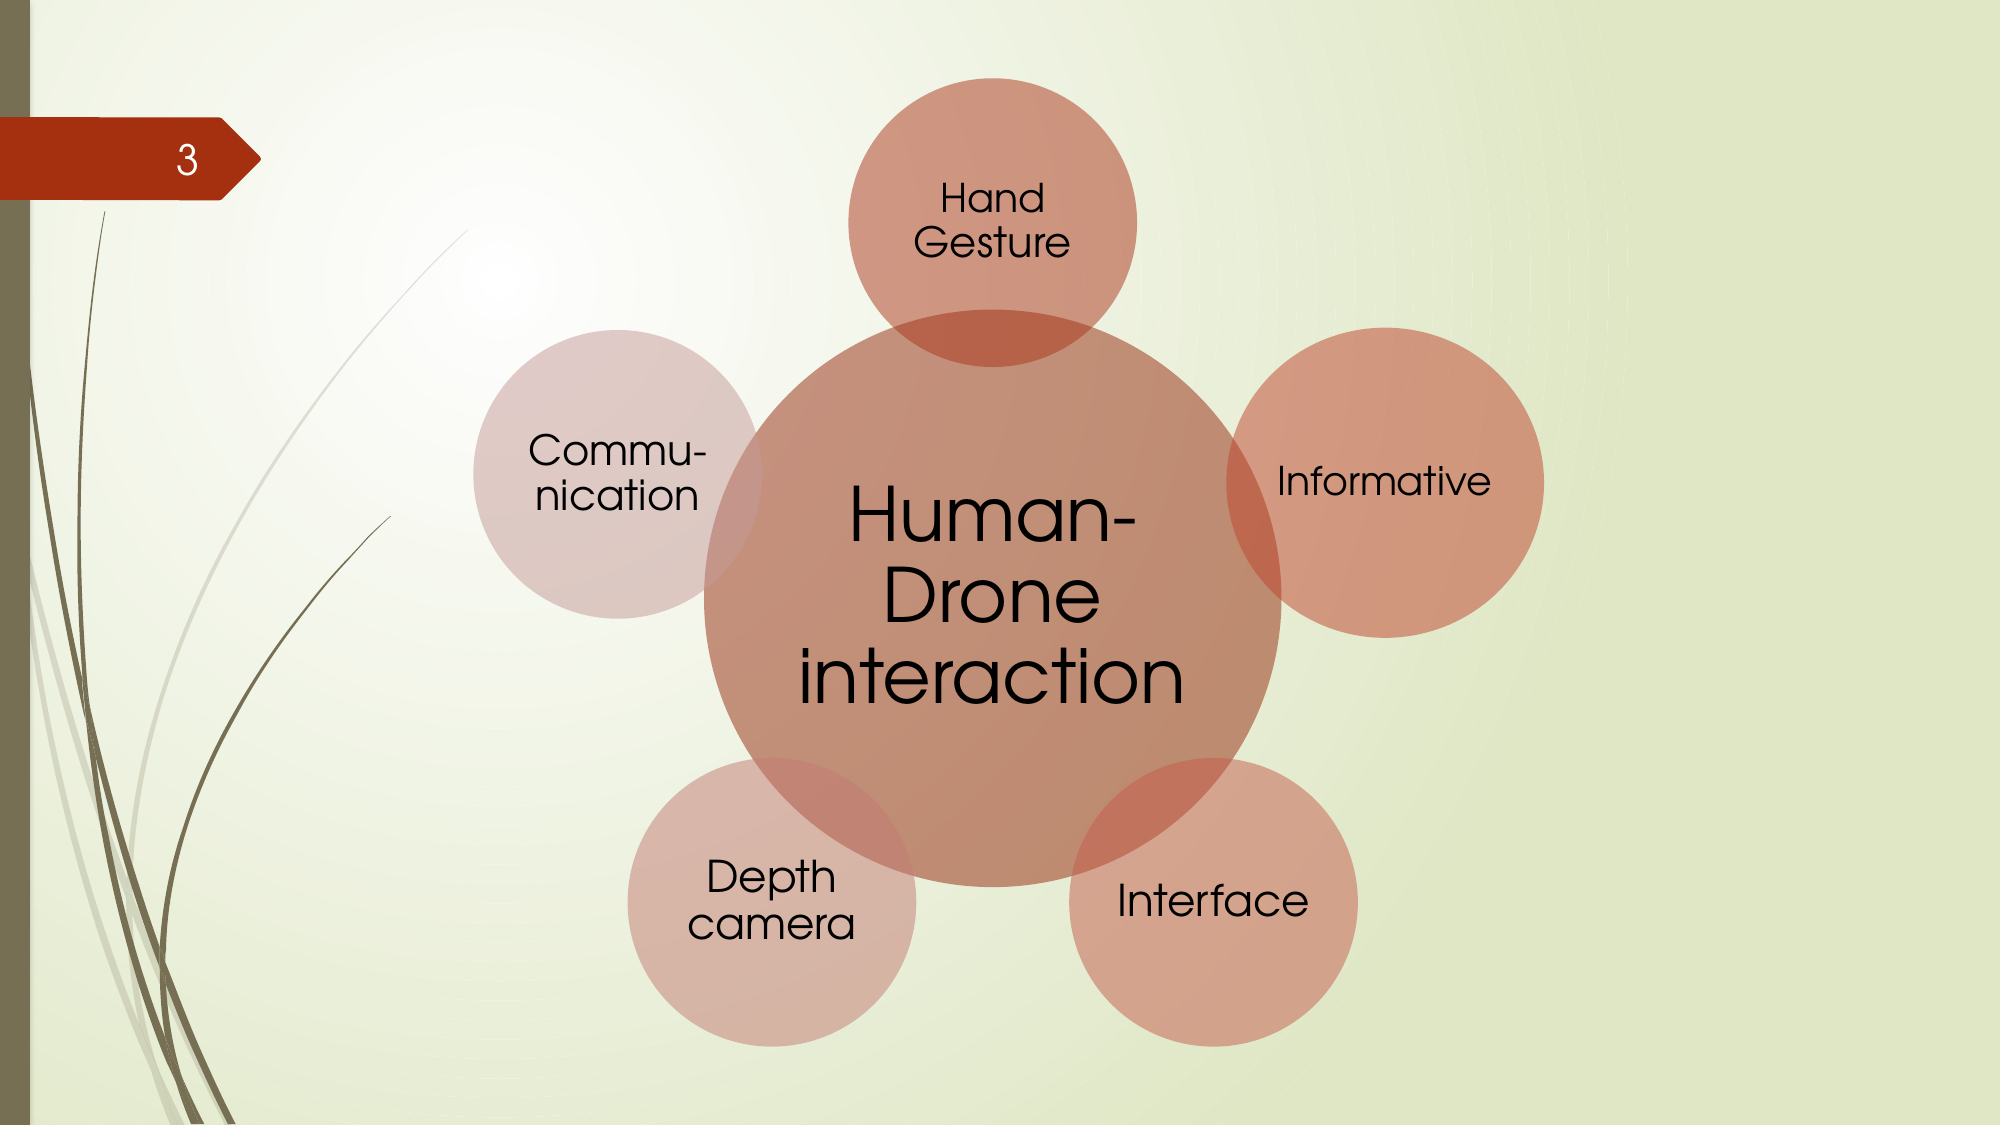

Human-Drone interaction
Hand Gesture
Informative
Interface
Depth camera
Commu-nication
3